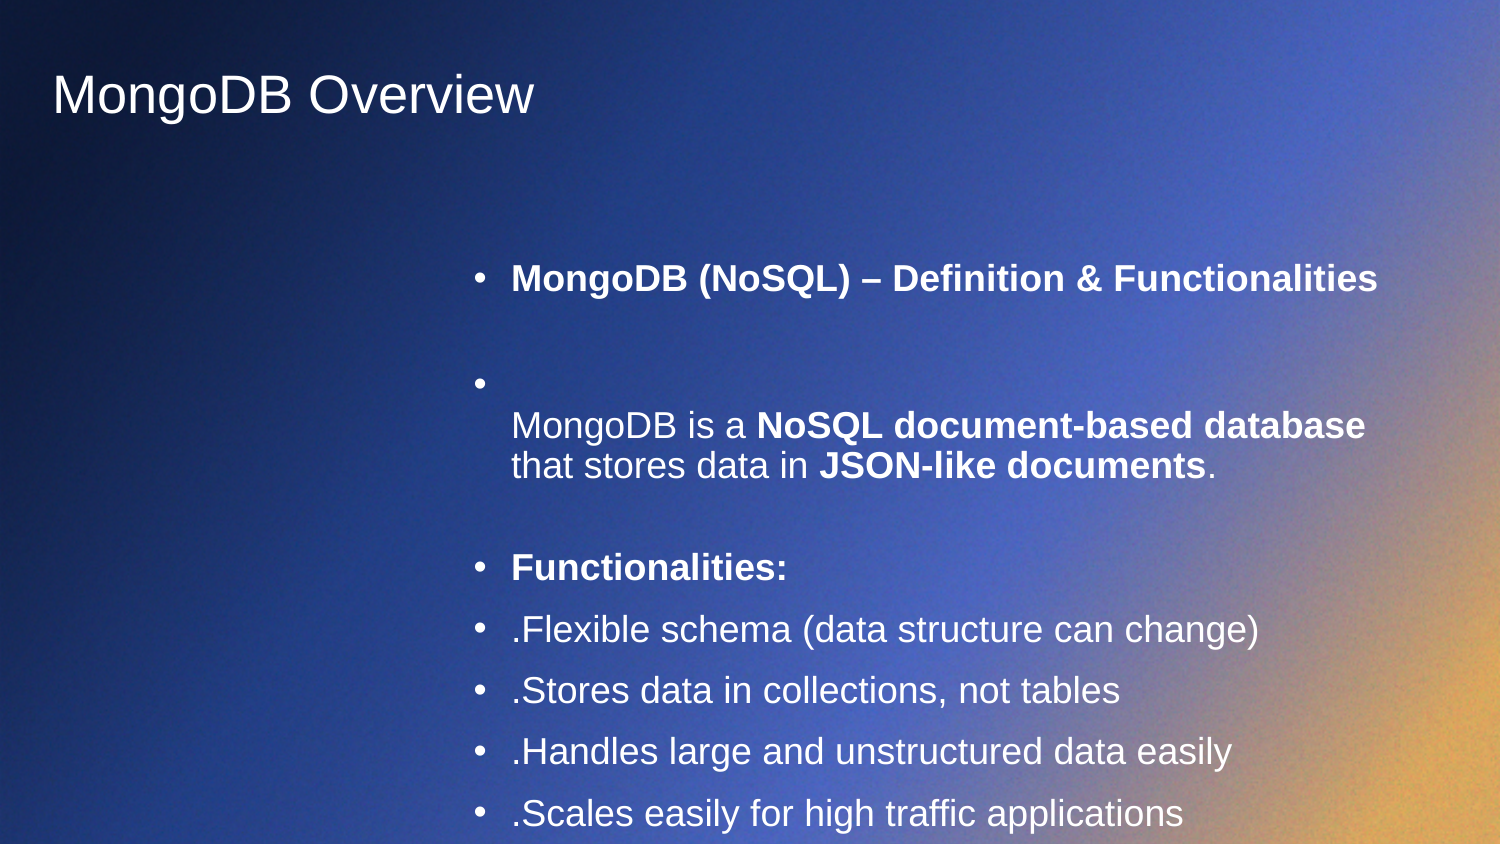

# MongoDB Overview
MongoDB (NoSQL) – Definition & Functionalities
MongoDB is a NoSQL document-based database that stores data in JSON-like documents.
Functionalities:
.Flexible schema (data structure can change)
.Stores data in collections, not tables
.Handles large and unstructured data easily
.Scales easily for high traffic applications
.Faster development for modern apps